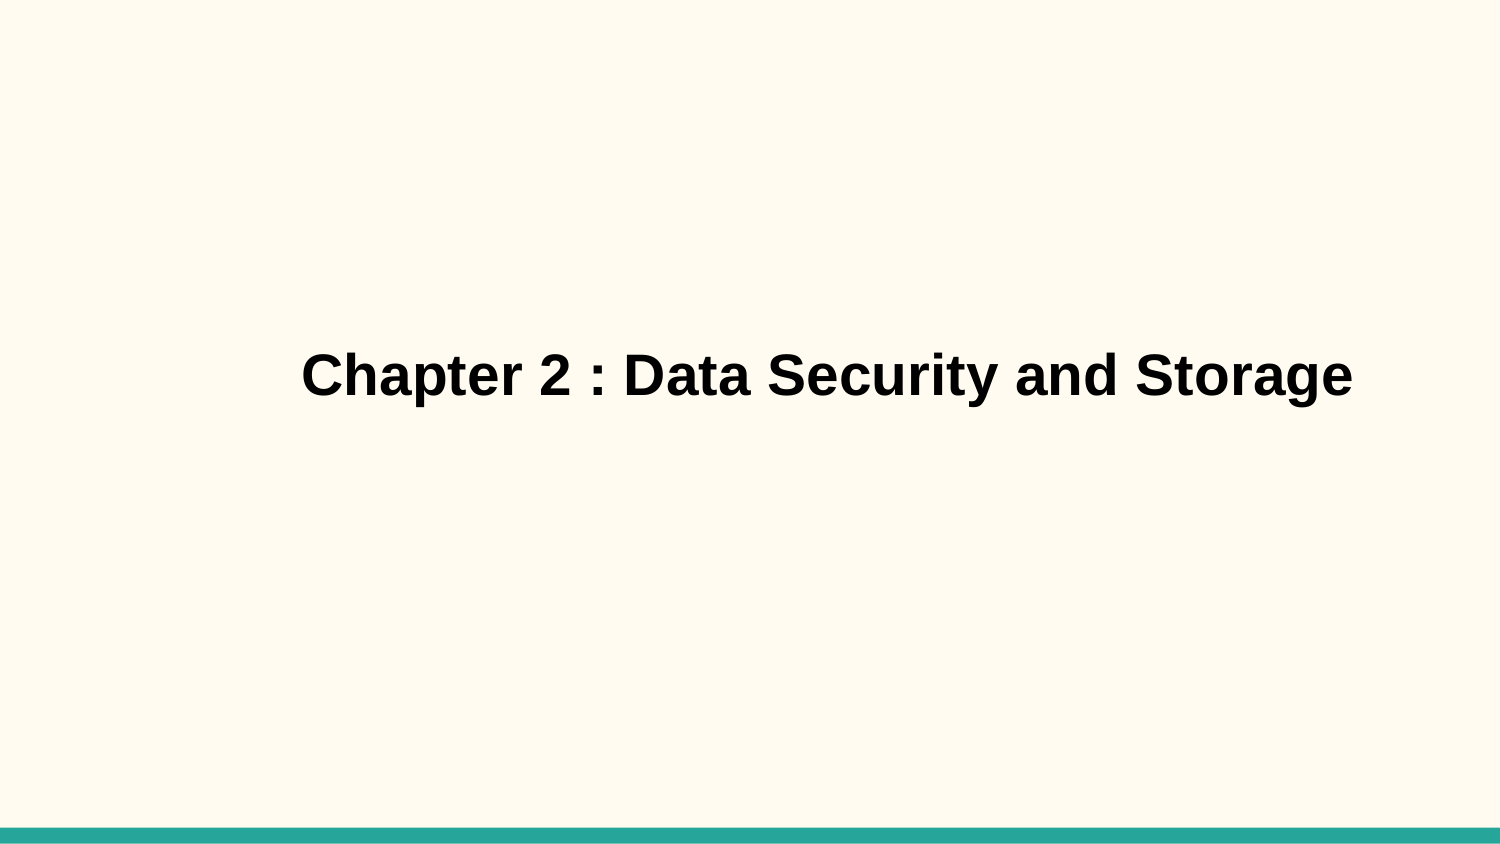

# Chapter 2 : Data Security and Storage